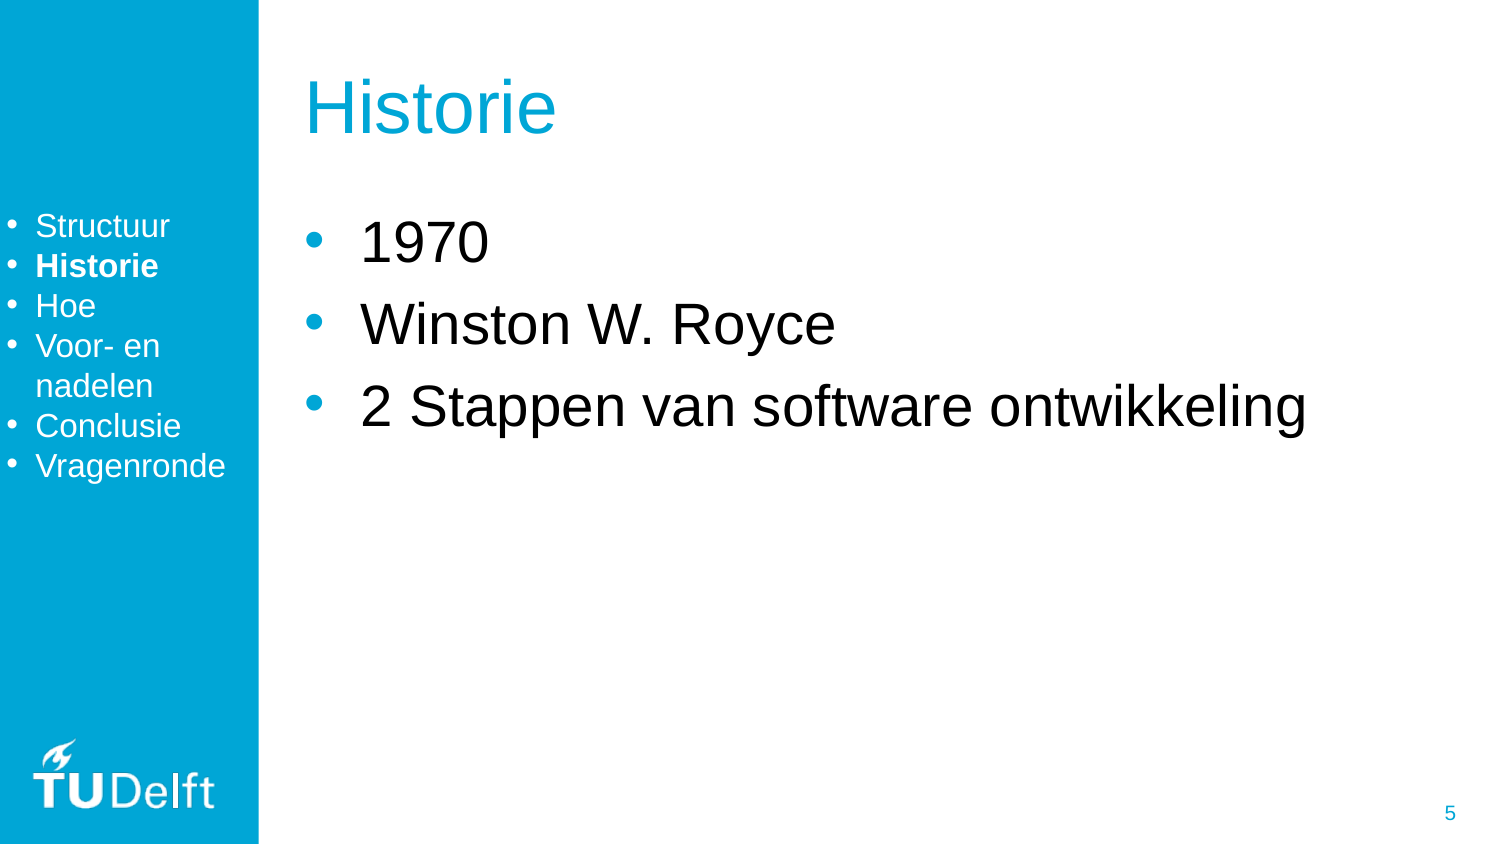

# Historie
1970
Winston W. Royce
2 Stappen van software ontwikkeling